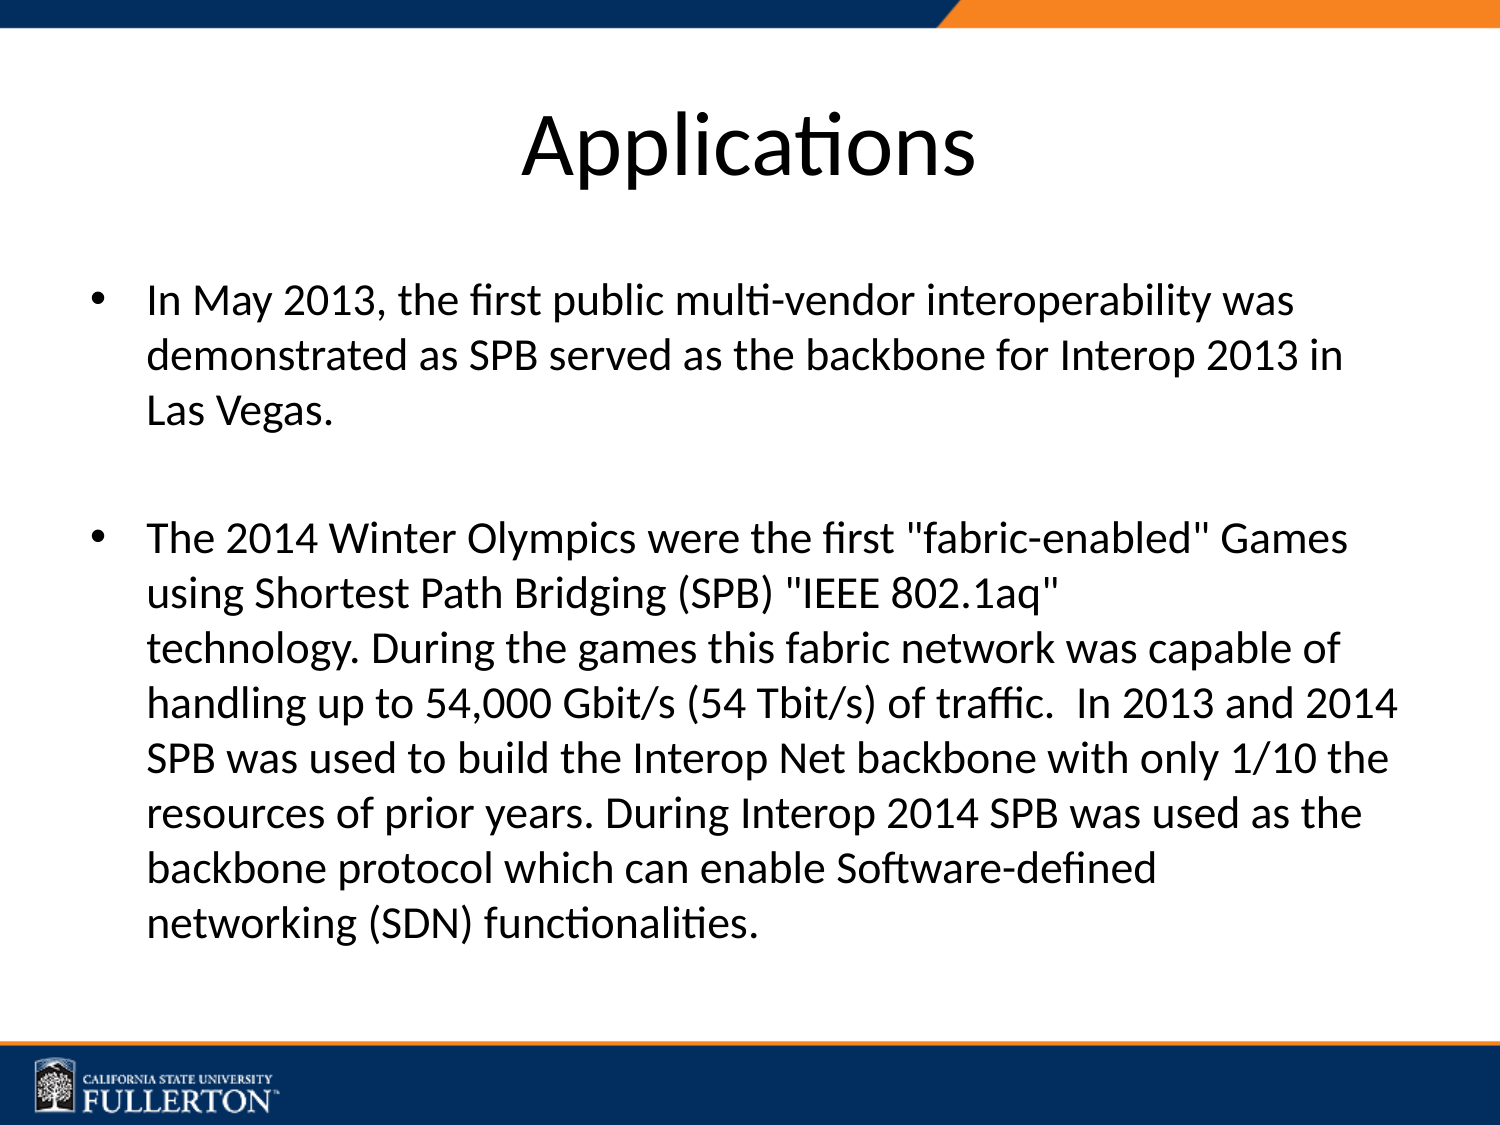

# Applications
In May 2013, the first public multi-vendor interoperability was demonstrated as SPB served as the backbone for Interop 2013 in Las Vegas.

The 2014 Winter Olympics were the first "fabric-enabled" Games using Shortest Path Bridging (SPB) "IEEE 802.1aq" technology. During the games this fabric network was capable of handling up to 54,000 Gbit/s (54 Tbit/s) of traffic.  In 2013 and 2014 SPB was used to build the Interop Net backbone with only 1/10 the resources of prior years. During Interop 2014 SPB was used as the backbone protocol which can enable Software-defined networking (SDN) functionalities.